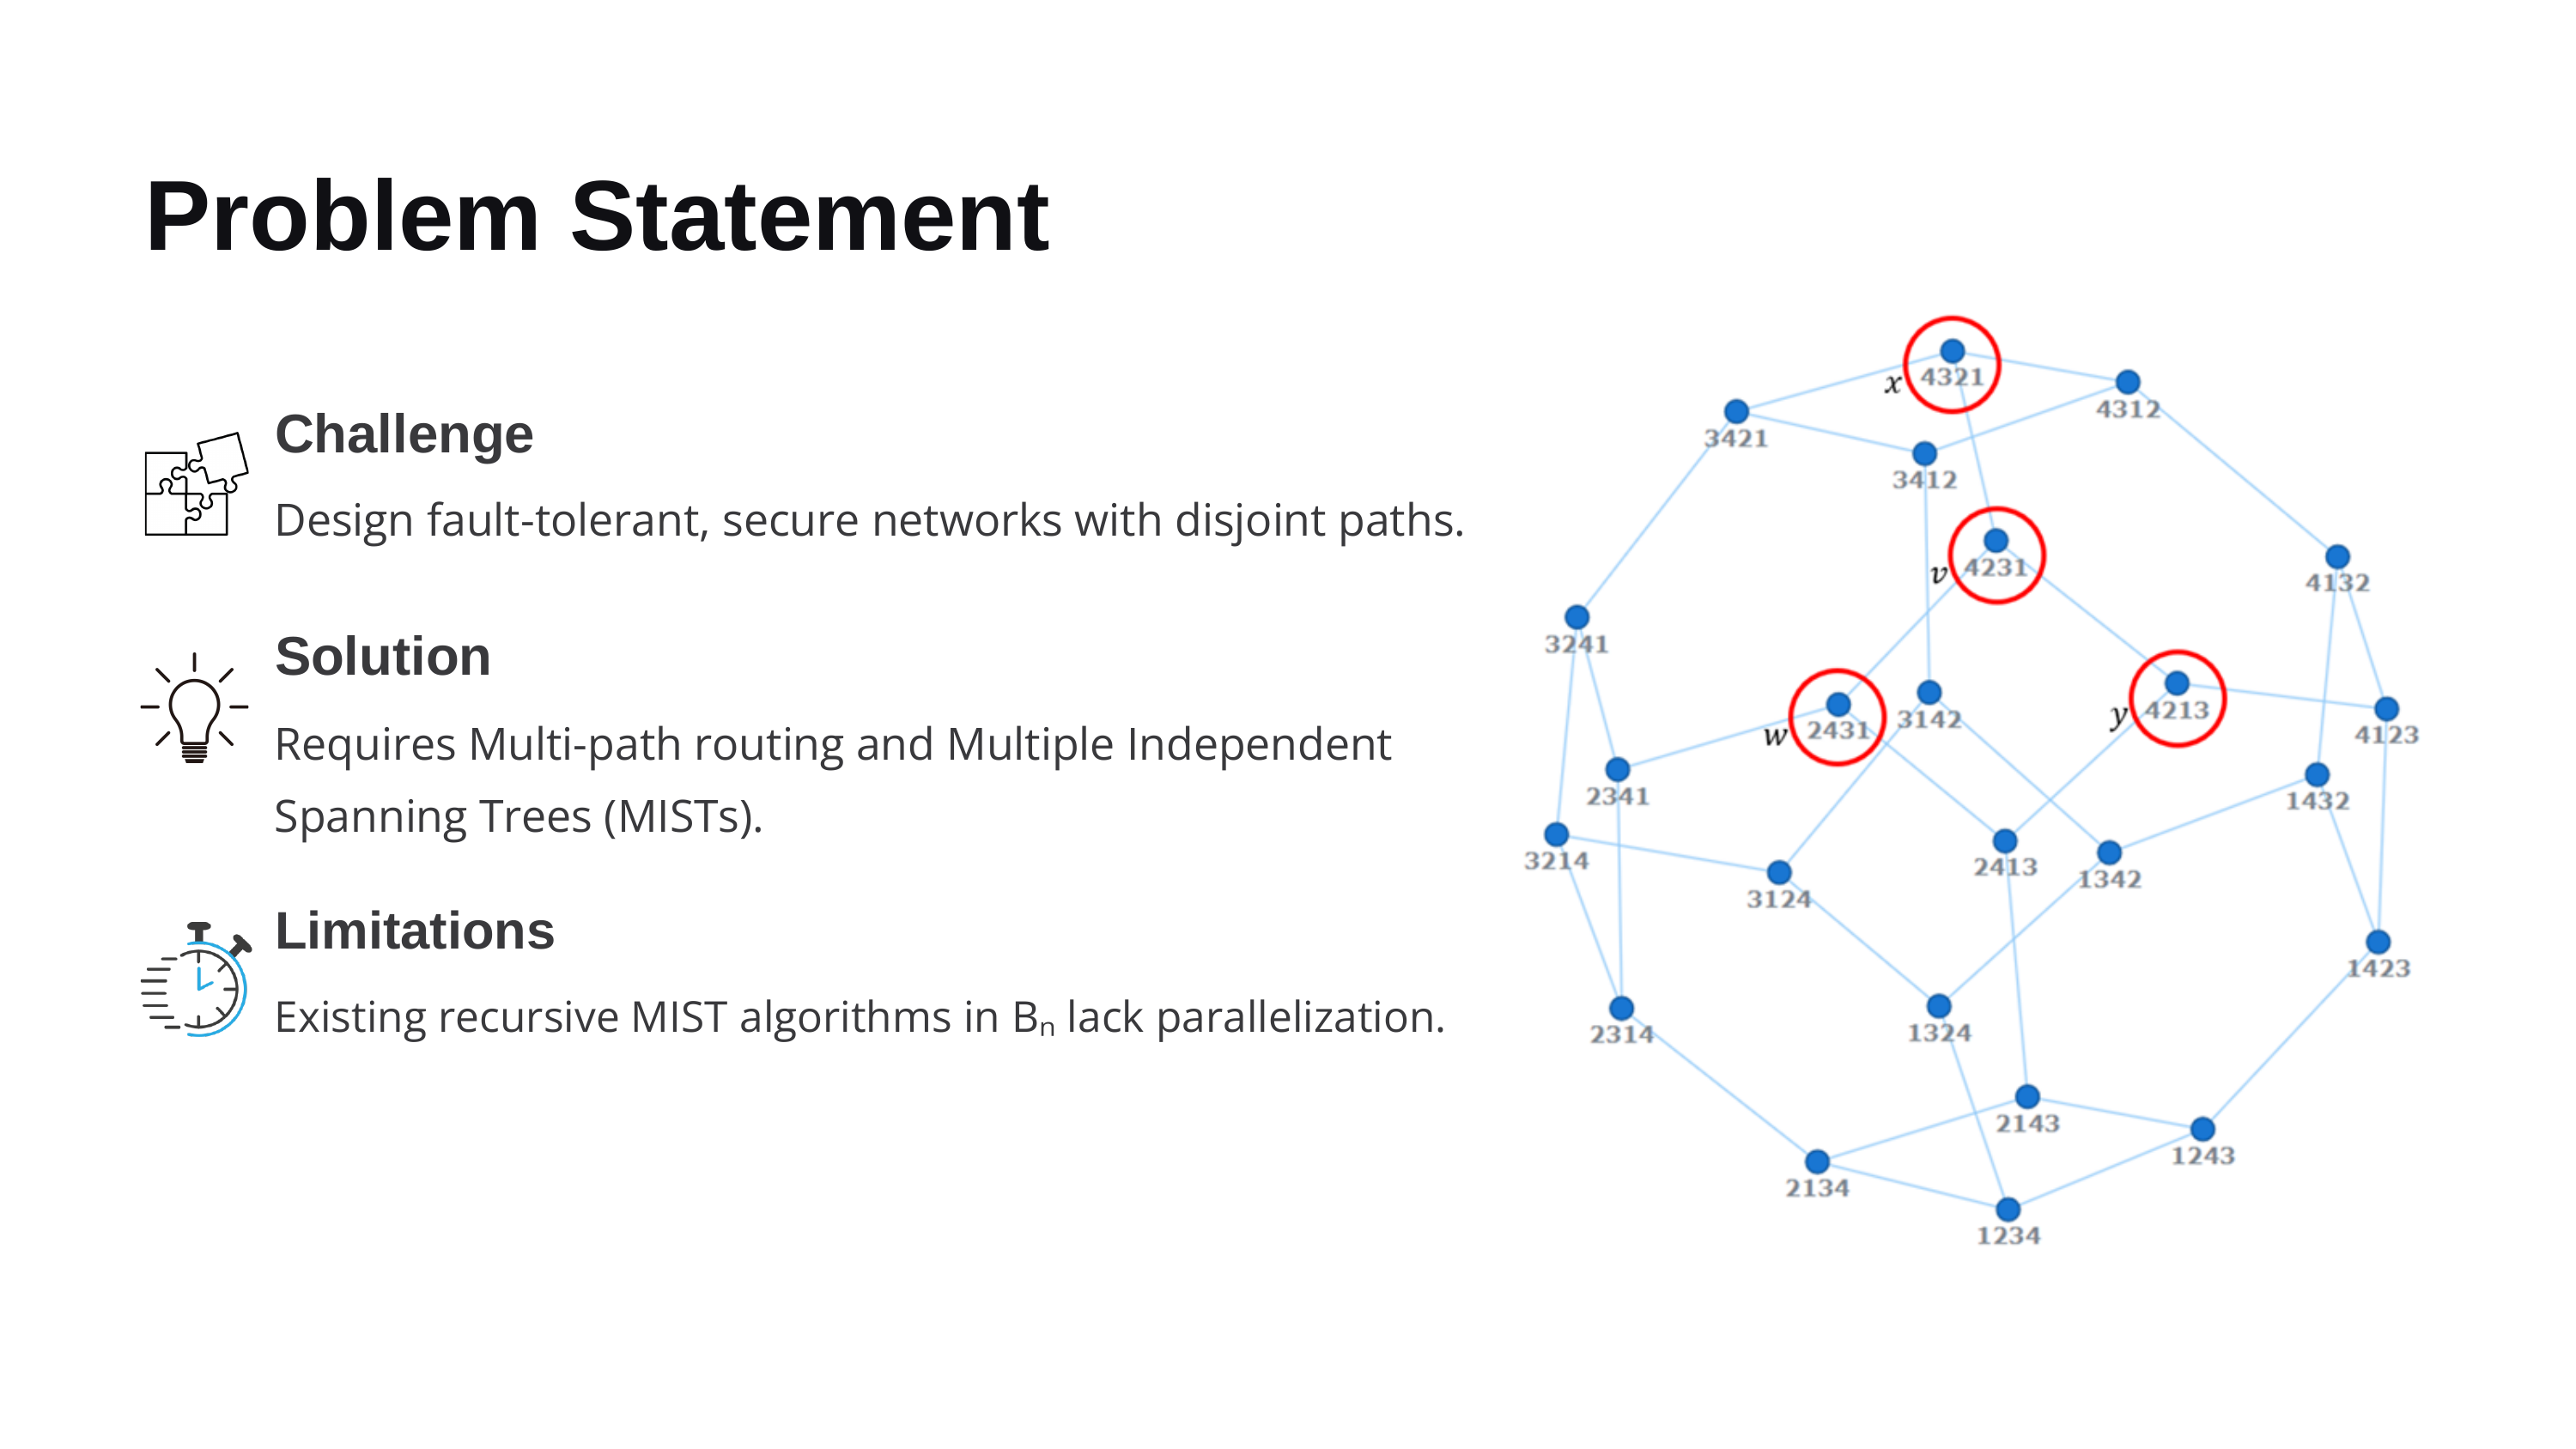

Problem Statement

Challenge

Design fault-tolerant, secure networks with disjoint paths.

Solution

Requires Multi-path routing and Multiple Independent Spanning Trees (MISTs).

Limitations

Existing recursive MIST algorithms in Bₙ lack parallelization.